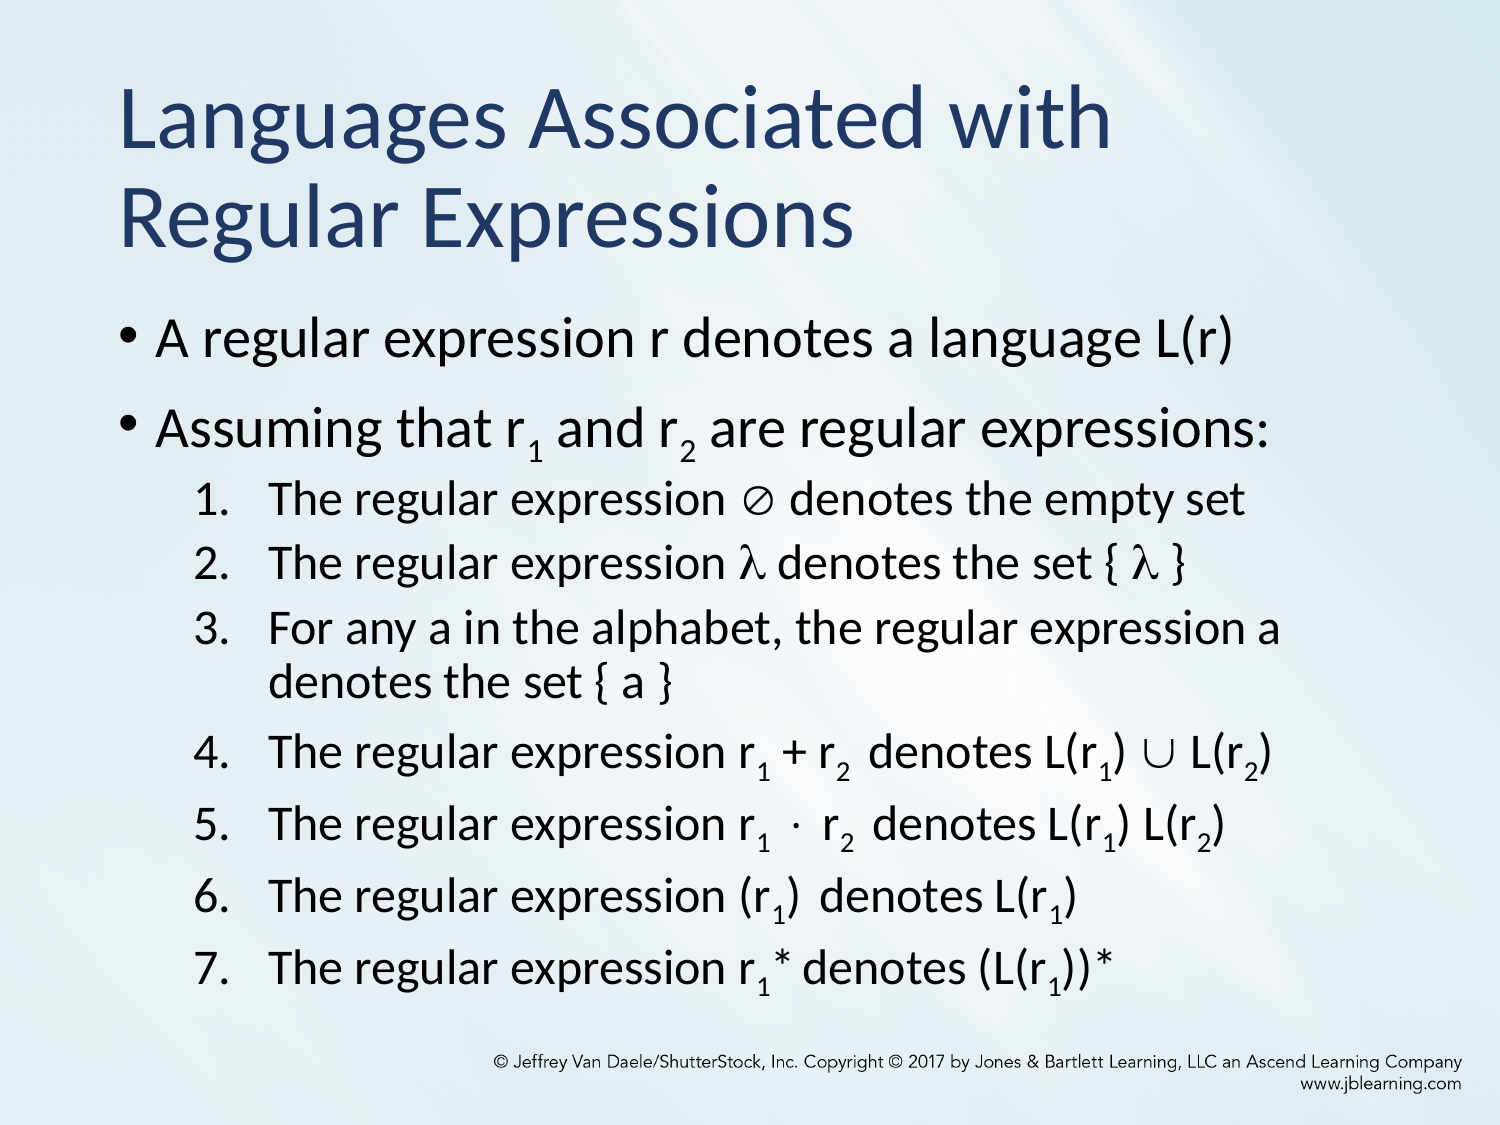

# Languages Associated with Regular Expressions
A regular expression r denotes a language L(r)
Assuming that r1 and r2 are regular expressions:
The regular expression ∅ denotes the empty set
The regular expression λ denotes the set { λ }
For any a in the alphabet, the regular expression a denotes the set { a }
The regular expression r1 + r2  denotes L(r1) ∪ L(r2)
The regular expression r1 ⋅ r2  denotes L(r1) L(r2)
The regular expression (r1)  denotes L(r1)
The regular expression r1* denotes (L(r1))*